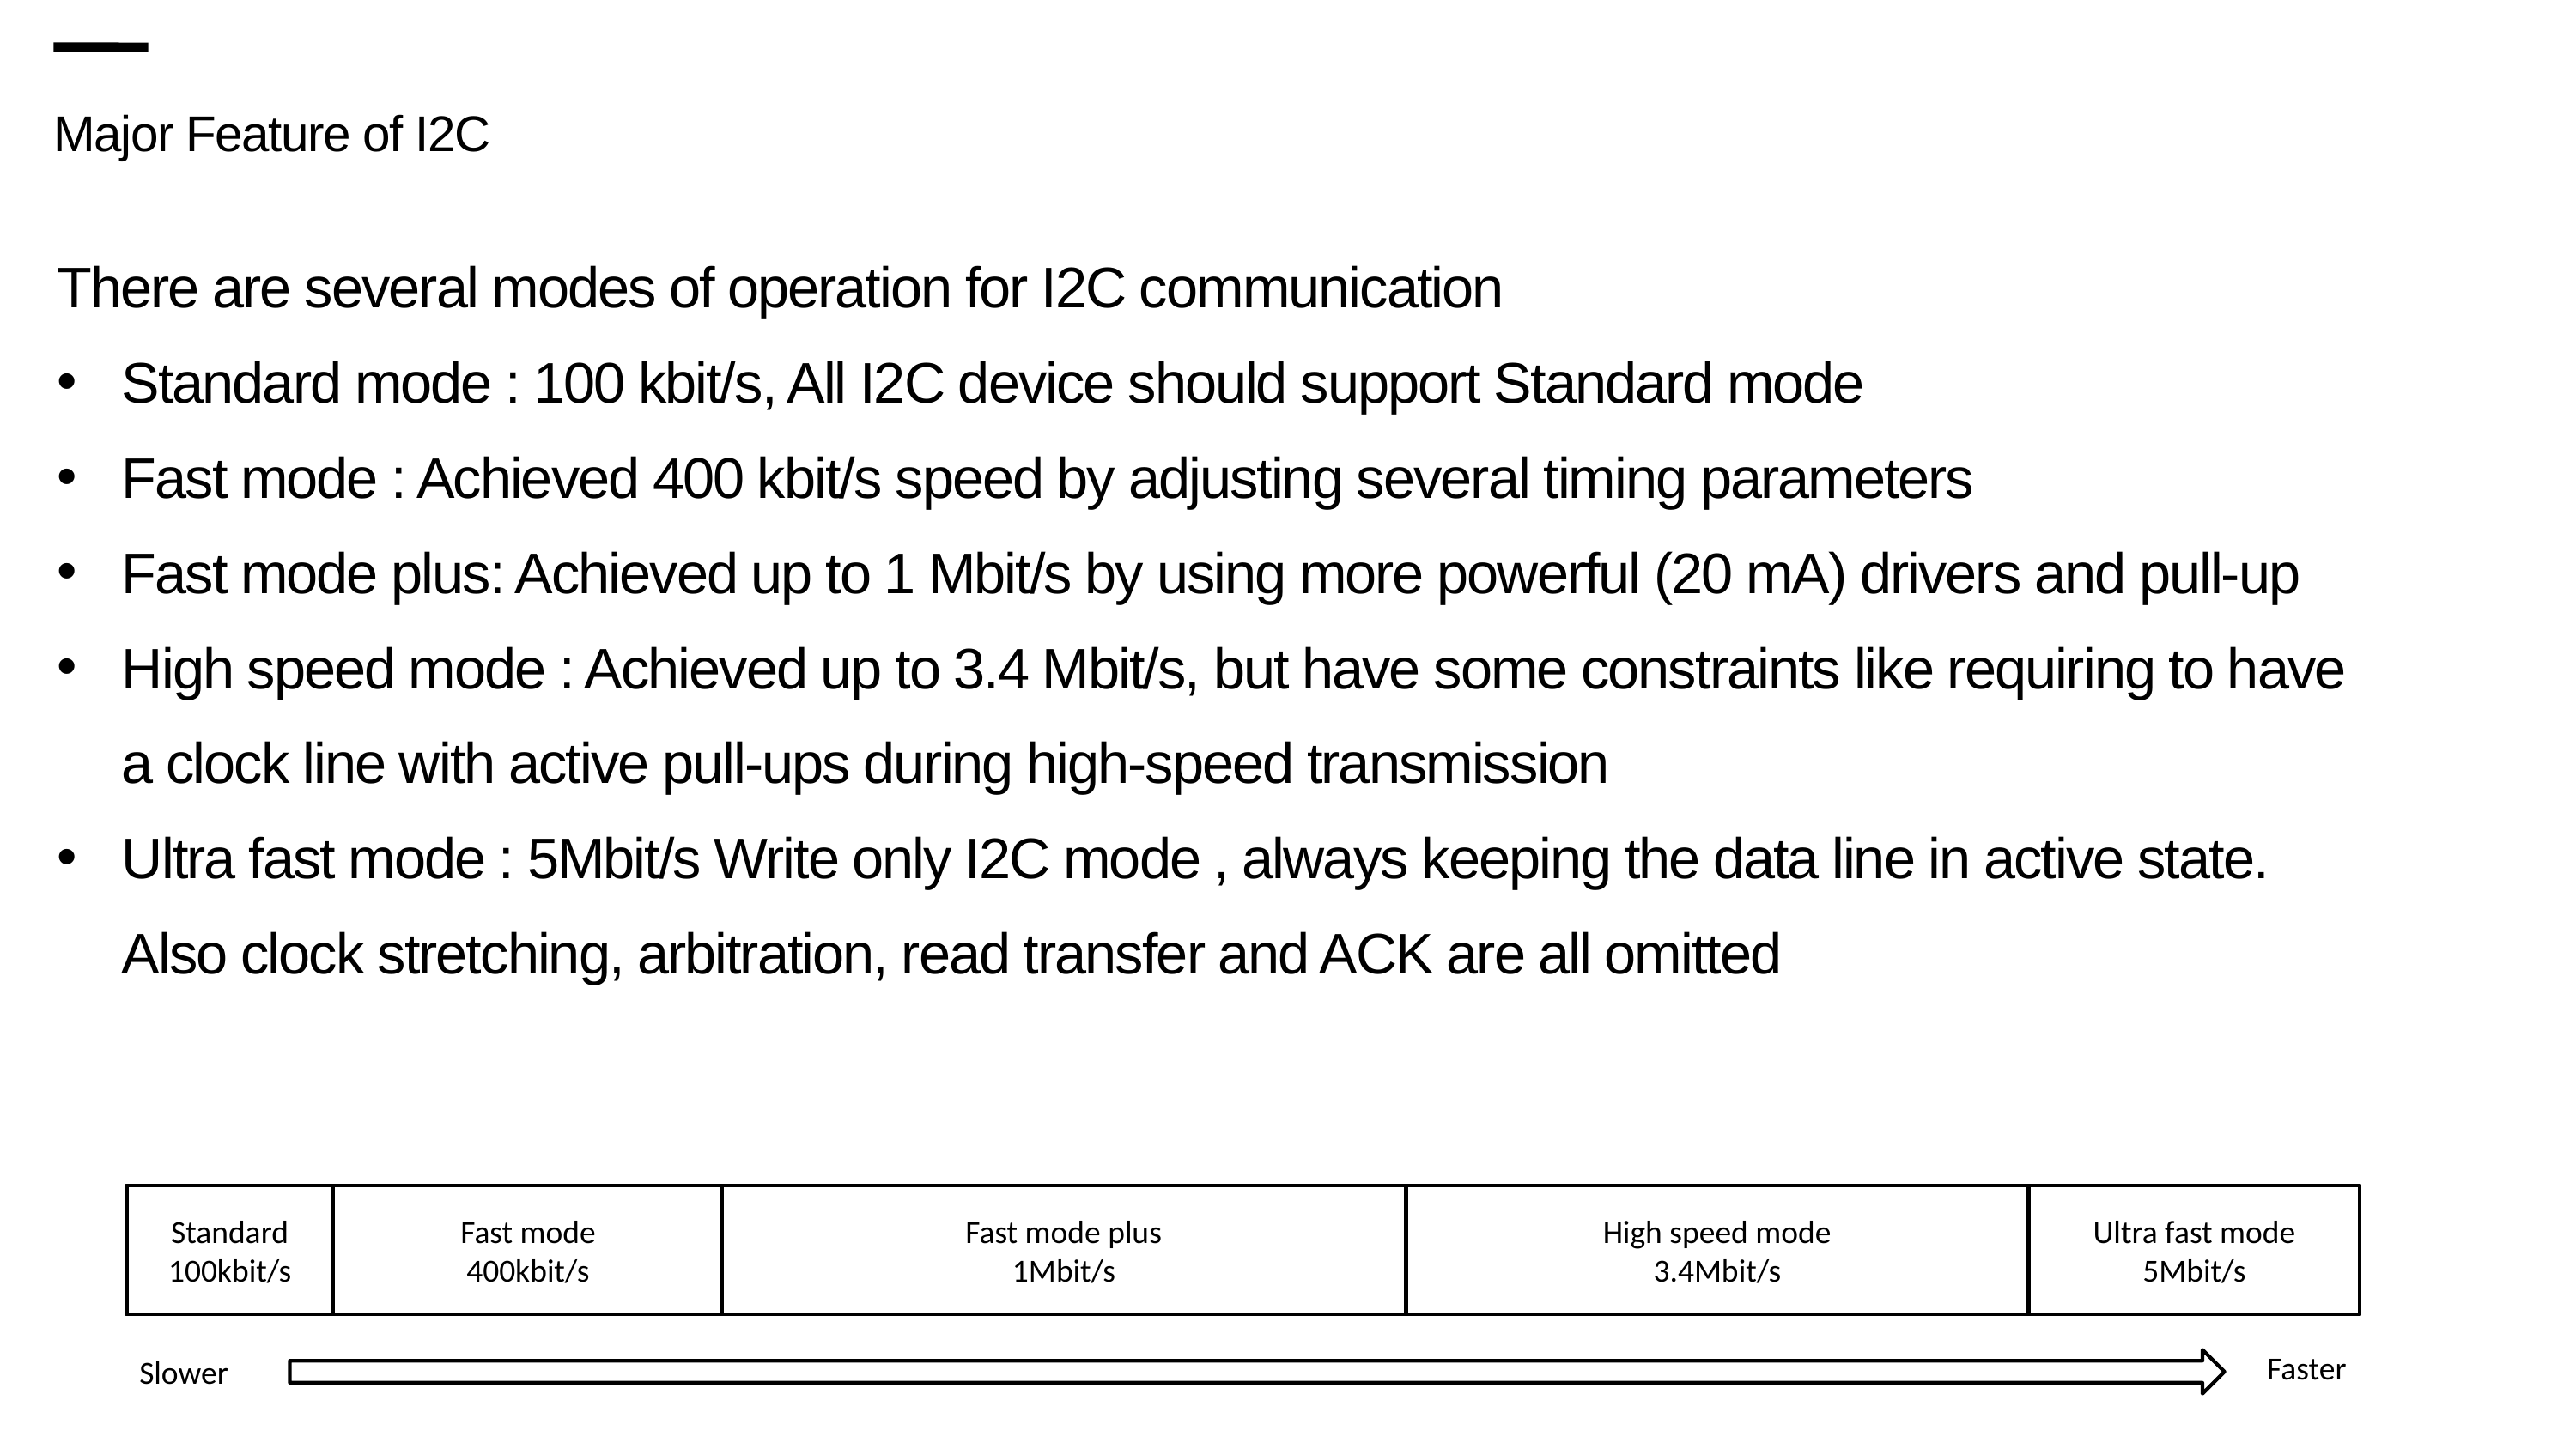

Major Feature of I2C
There are several modes of operation for I2C communication
Standard mode : 100 kbit/s, All I2C device should support Standard mode
Fast mode : Achieved 400 kbit/s speed by adjusting several timing parameters
Fast mode plus: Achieved up to 1 Mbit/s by using more powerful (20 mA) drivers and pull-up
High speed mode : Achieved up to 3.4 Mbit/s, but have some constraints like requiring to have a clock line with active pull-ups during high-speed transmission
Ultra fast mode : 5Mbit/s Write only I2C mode , always keeping the data line in active state. Also clock stretching, arbitration, read transfer and ACK are all omitted

Standard
100kbit/s
Fast mode
400kbit/s
Fast mode plus
1Mbit/s
High speed mode
3.4Mbit/s
Ultra fast mode
5Mbit/s
Faster
Slower